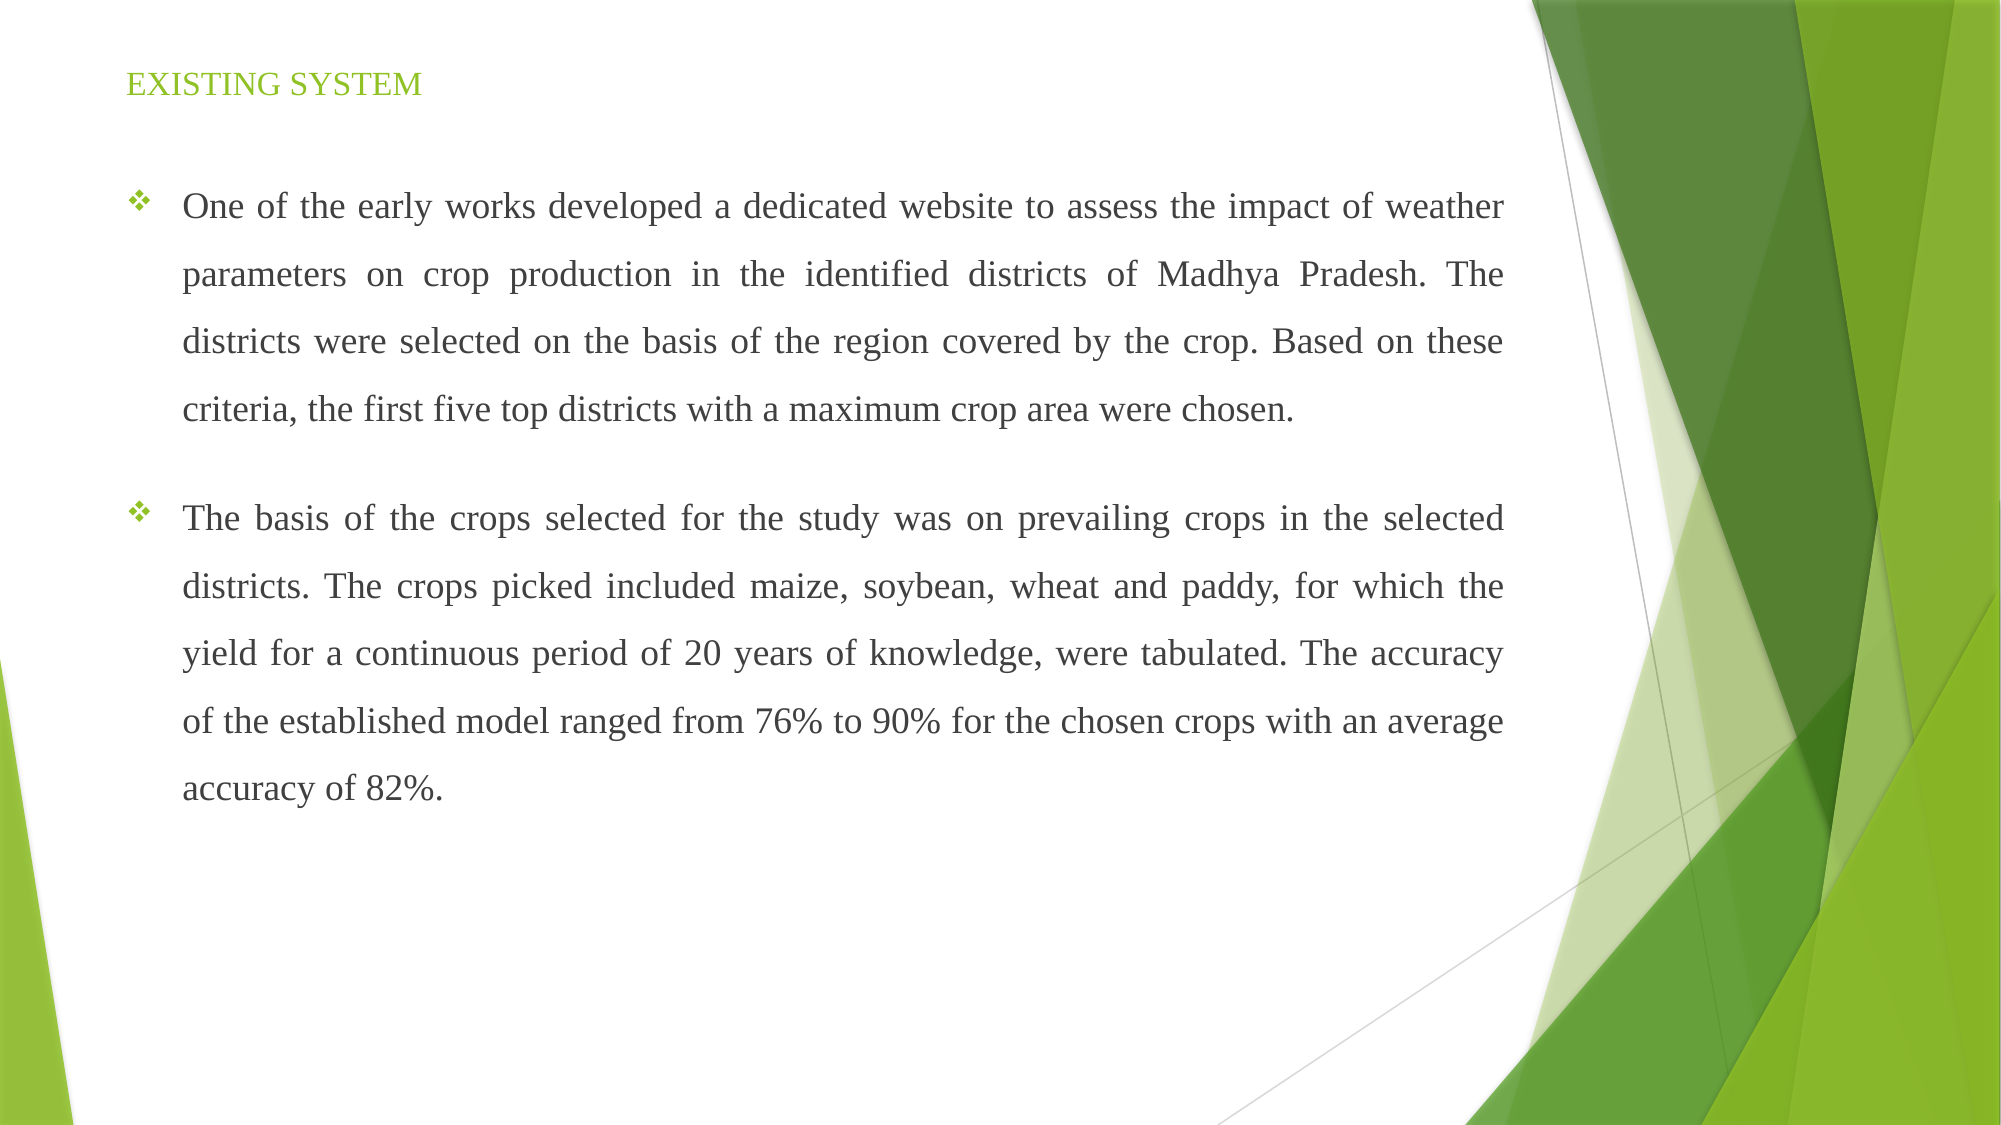

# EXISTING SYSTEM
One of the early works developed a dedicated website to assess the impact of weather parameters on crop production in the identified districts of Madhya Pradesh. The districts were selected on the basis of the region covered by the crop. Based on these criteria, the first five top districts with a maximum crop area were chosen.
The basis of the crops selected for the study was on prevailing crops in the selected districts. The crops picked included maize, soybean, wheat and paddy, for which the yield for a continuous period of 20 years of knowledge, were tabulated. The accuracy of the established model ranged from 76% to 90% for the chosen crops with an average accuracy of 82%.